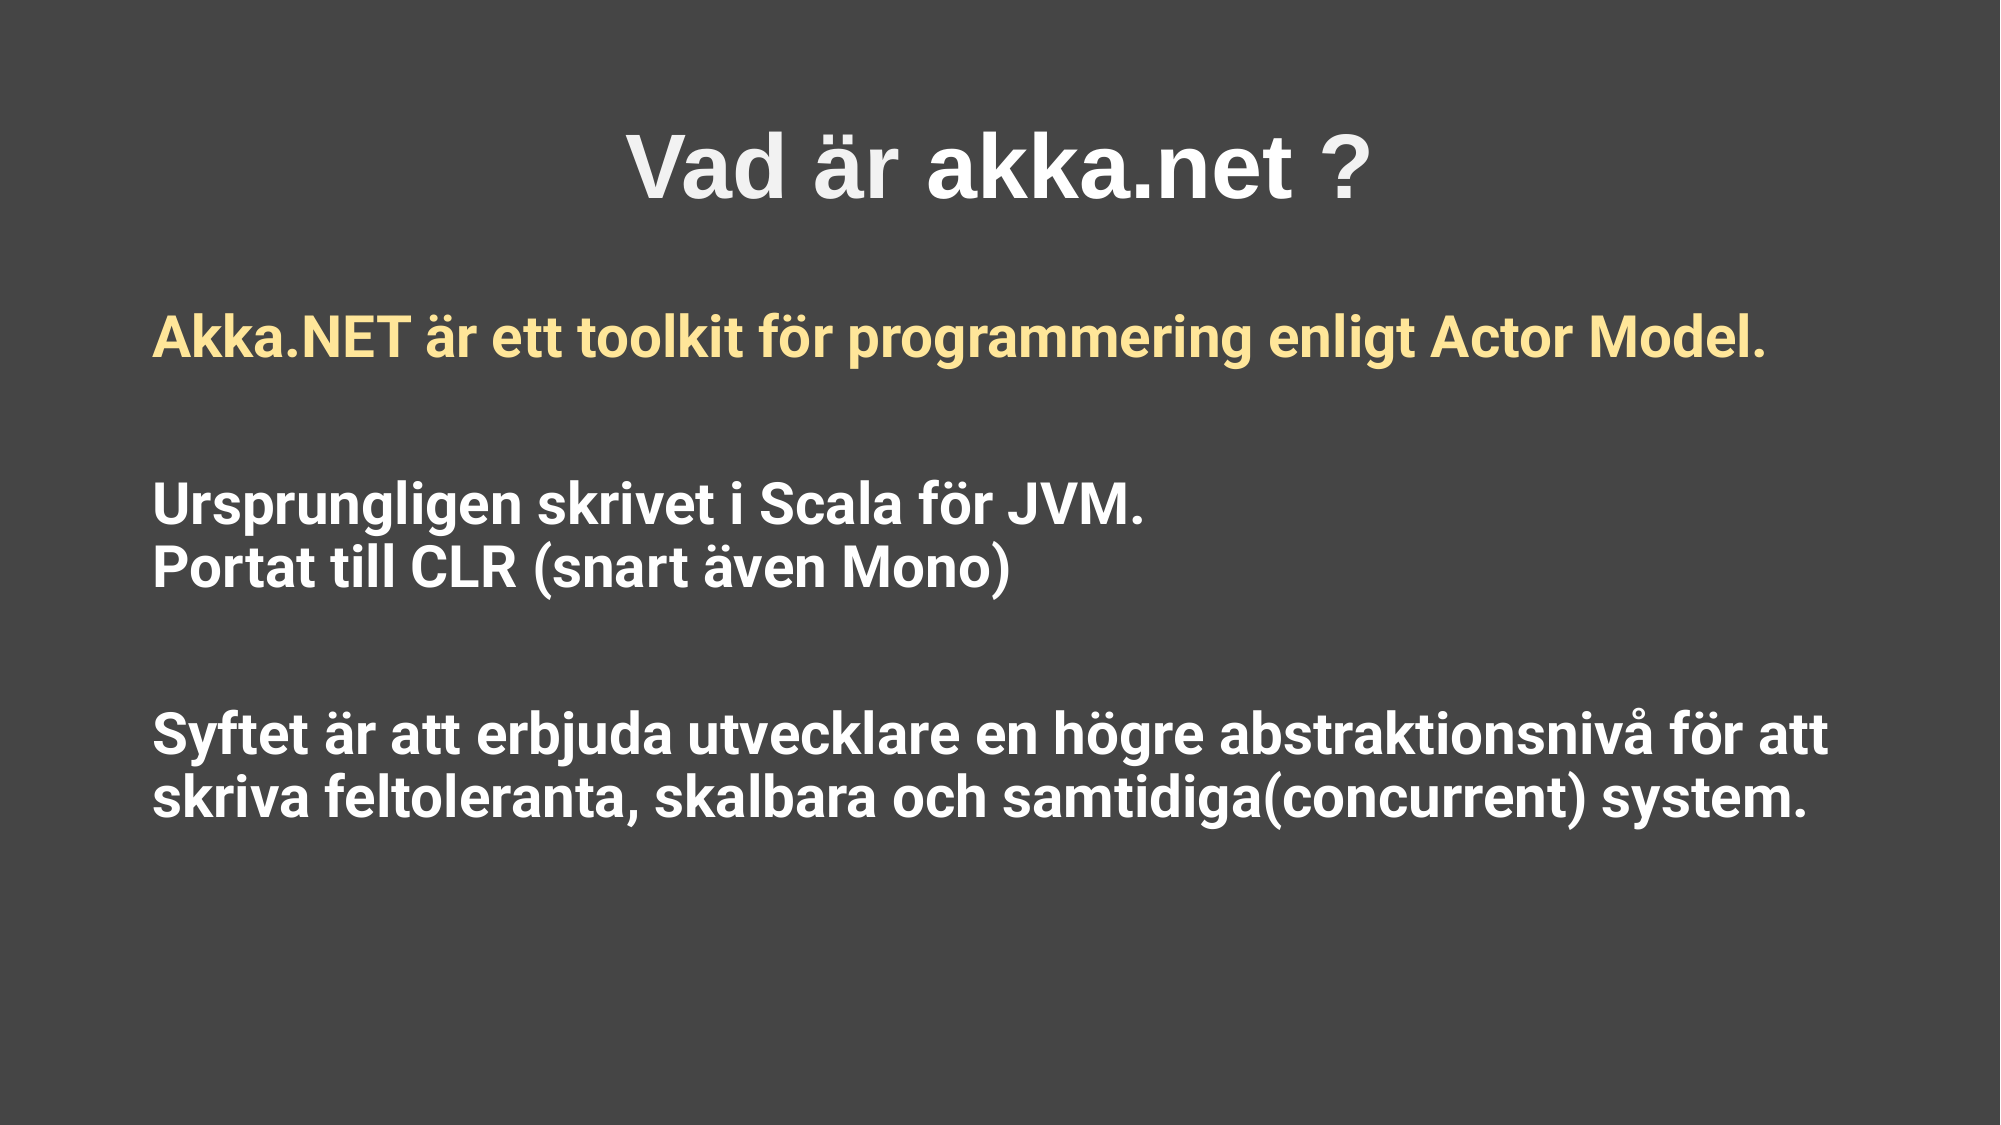

# Vad är akka.net ?
Akka.NET är ett toolkit för programmering enligt Actor Model.

Ursprungligen skrivet i Scala för JVM.
Portat till CLR (snart även Mono)

Syftet är att erbjuda utvecklare en högre abstraktionsnivå för att skriva feltoleranta, skalbara och samtidiga(concurrent) system.